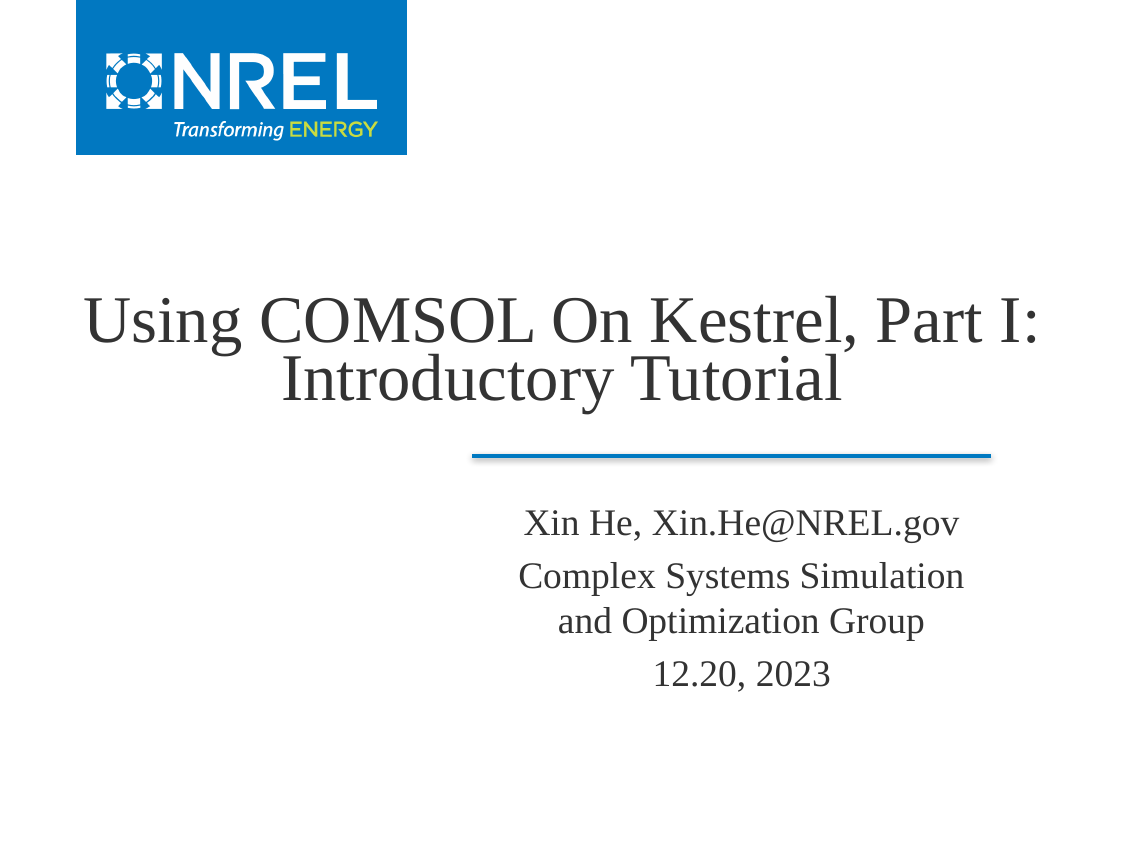

# Using COMSOL On Kestrel, Part I: Introductory Tutorial
Xin He, Xin.He@NREL.gov
Complex Systems Simulation and Optimization Group
12.20, 2023